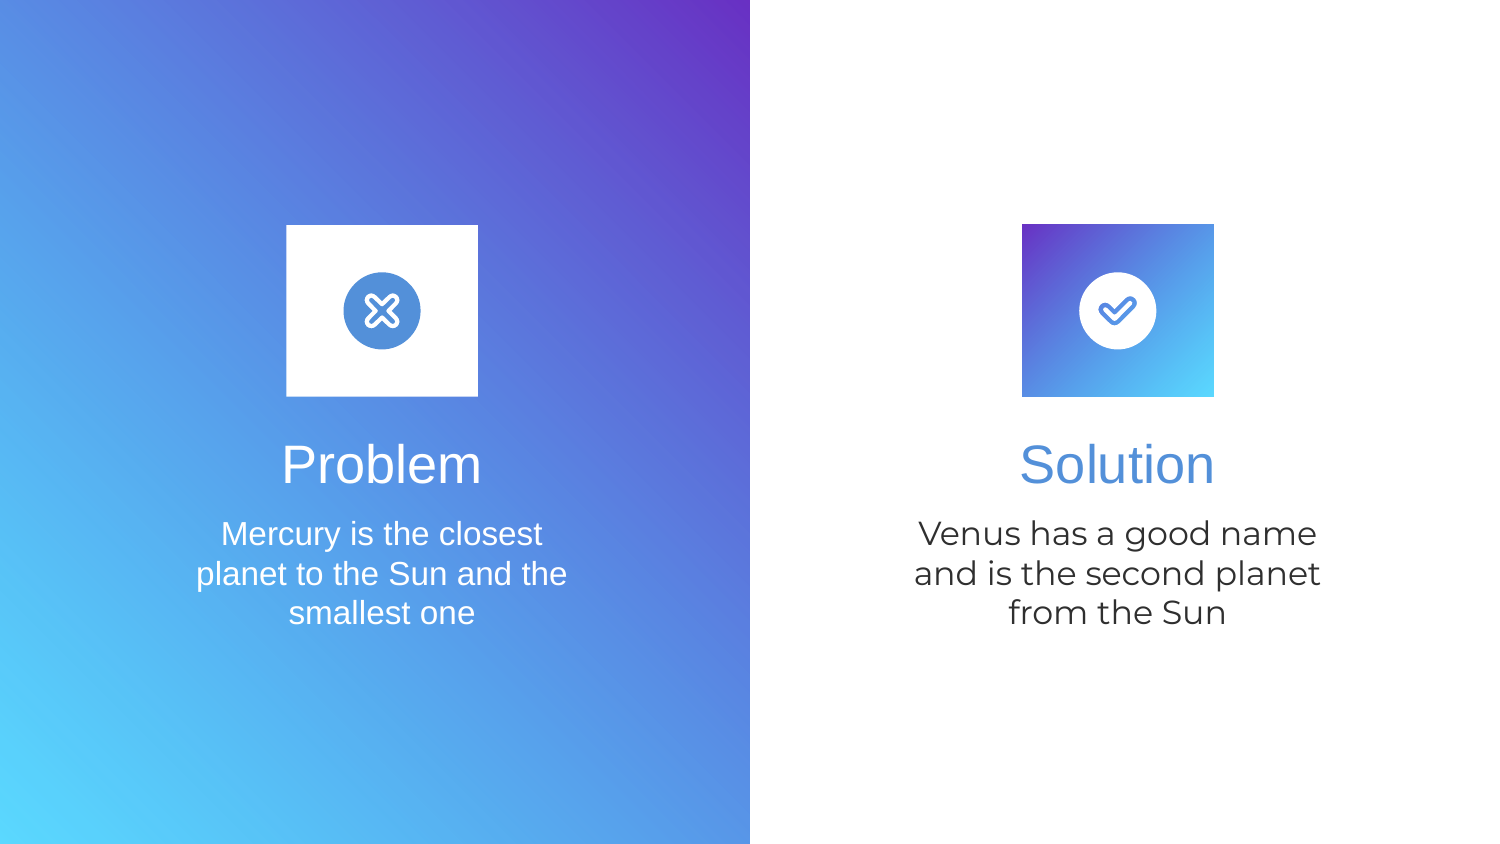

# Problem
Solution
Mercury is the closest planet to the Sun and the smallest one
Venus has a good name and is the second planet from the Sun